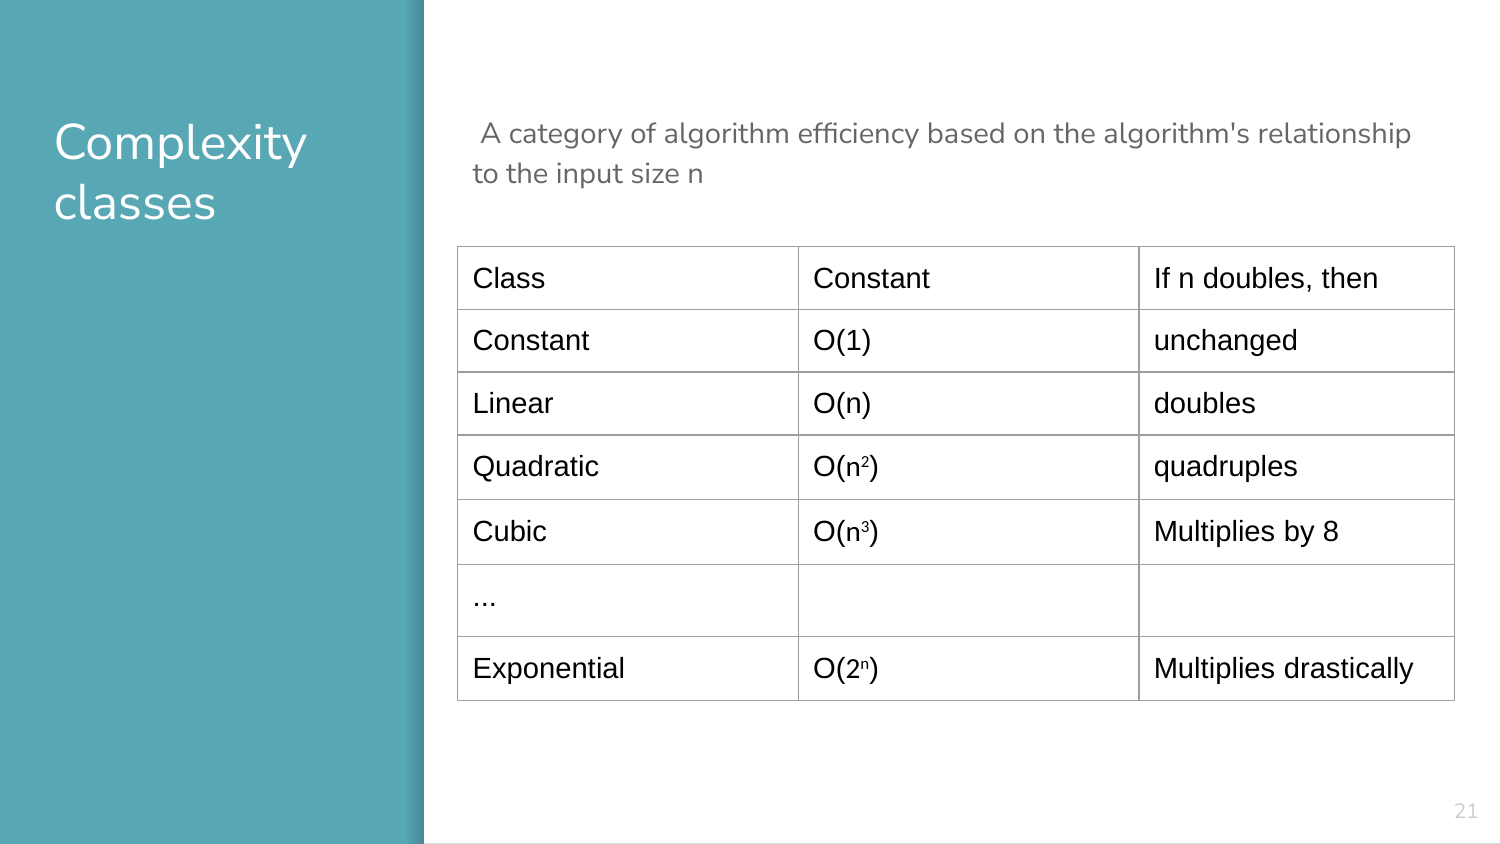

# Complexity classes
 A category of algorithm efficiency based on the algorithm's relationship to the input size n
| Class | Constant | If n doubles, then |
| --- | --- | --- |
| Constant | O(1) | unchanged |
| Linear | O(n) | doubles |
| Quadratic | O(n2) | quadruples |
| Cubic | O(n3) | Multiplies by 8 |
| ... |  |  |
| Exponential | O(2n) | Multiplies drastically |
21